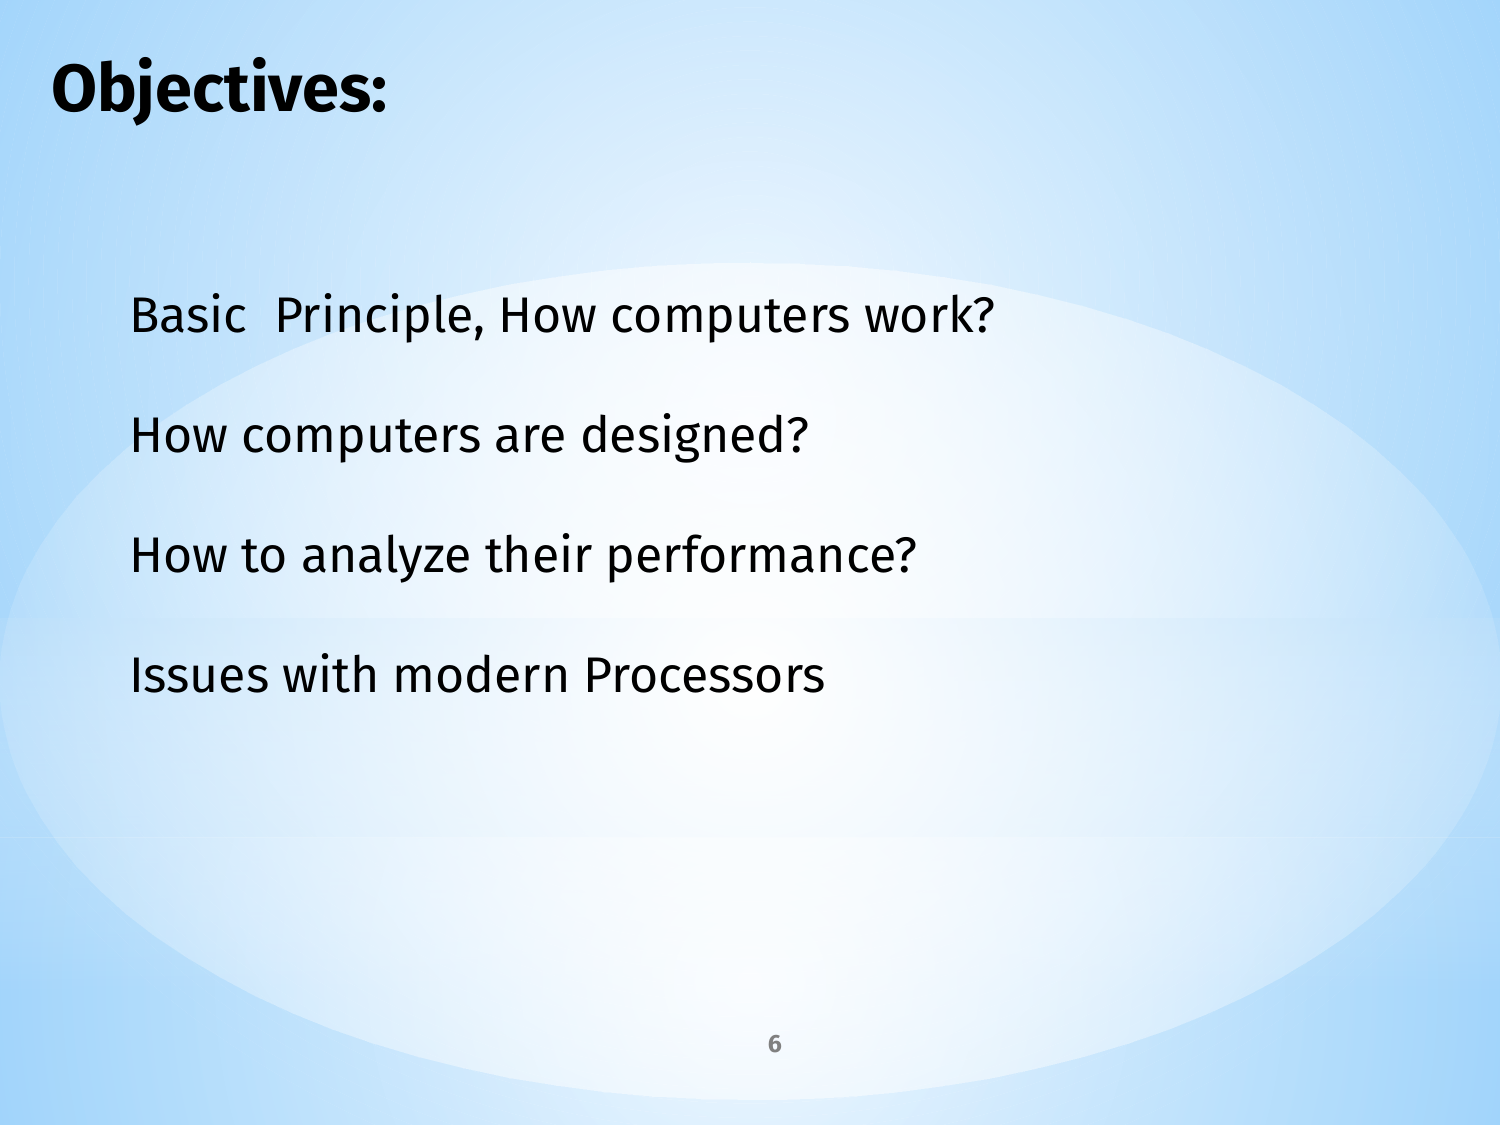

Objectives:

Basic  Principle, How computers work?

How computers are designed?

How to analyze their performance?

Issues with modern Processors

6